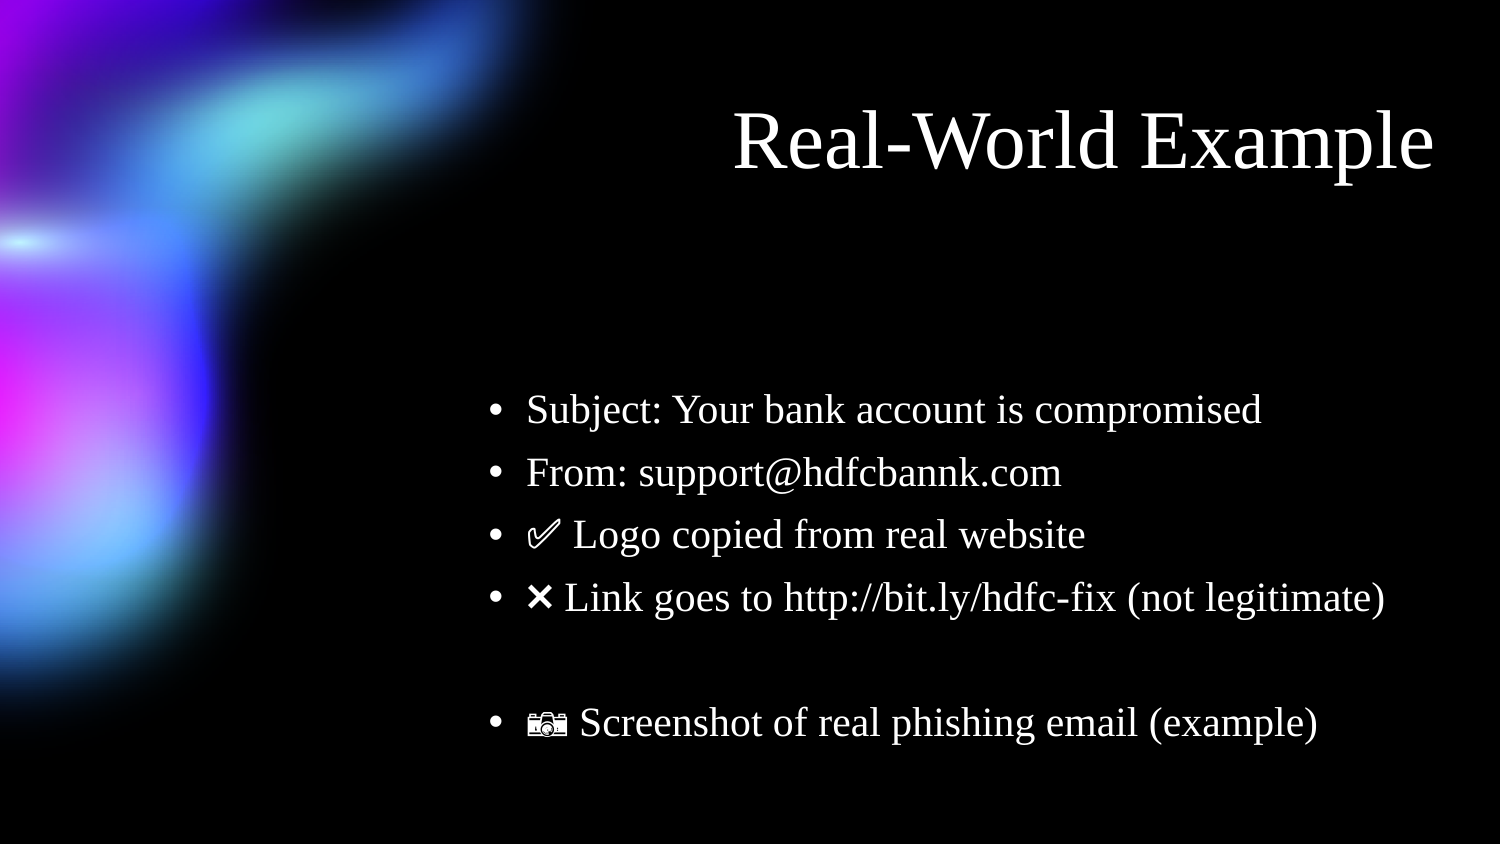

# Real-World Example
Subject: Your bank account is compromised
From: support@hdfcbannk.com
✅ Logo copied from real website
❌ Link goes to http://bit.ly/hdfc-fix (not legitimate)

📷 Screenshot of real phishing email (example)